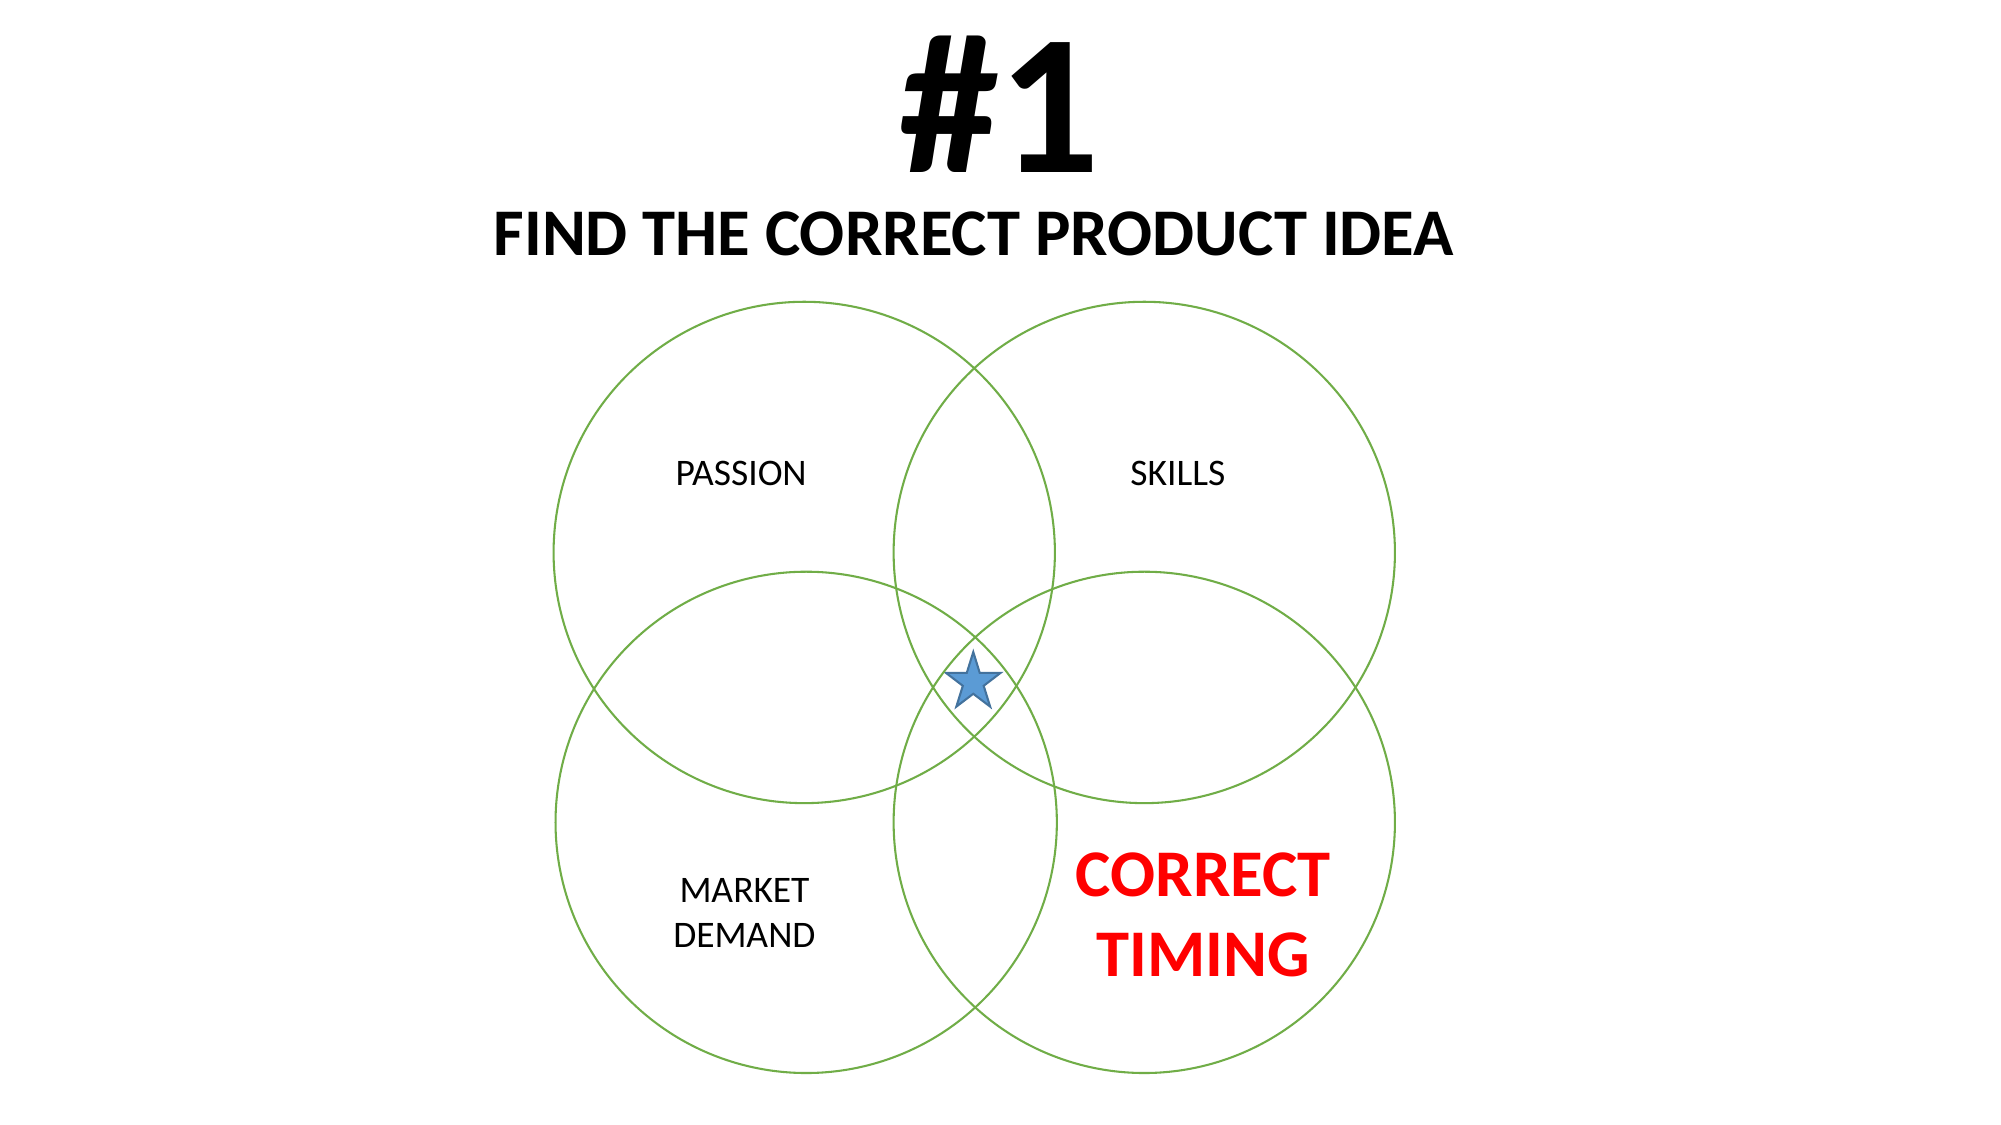

#1
# FIND THE CORRECT PRODUCT IDEA

PASSION

SKILLS

MARKET
DEMAND

CORRECT
TIMING